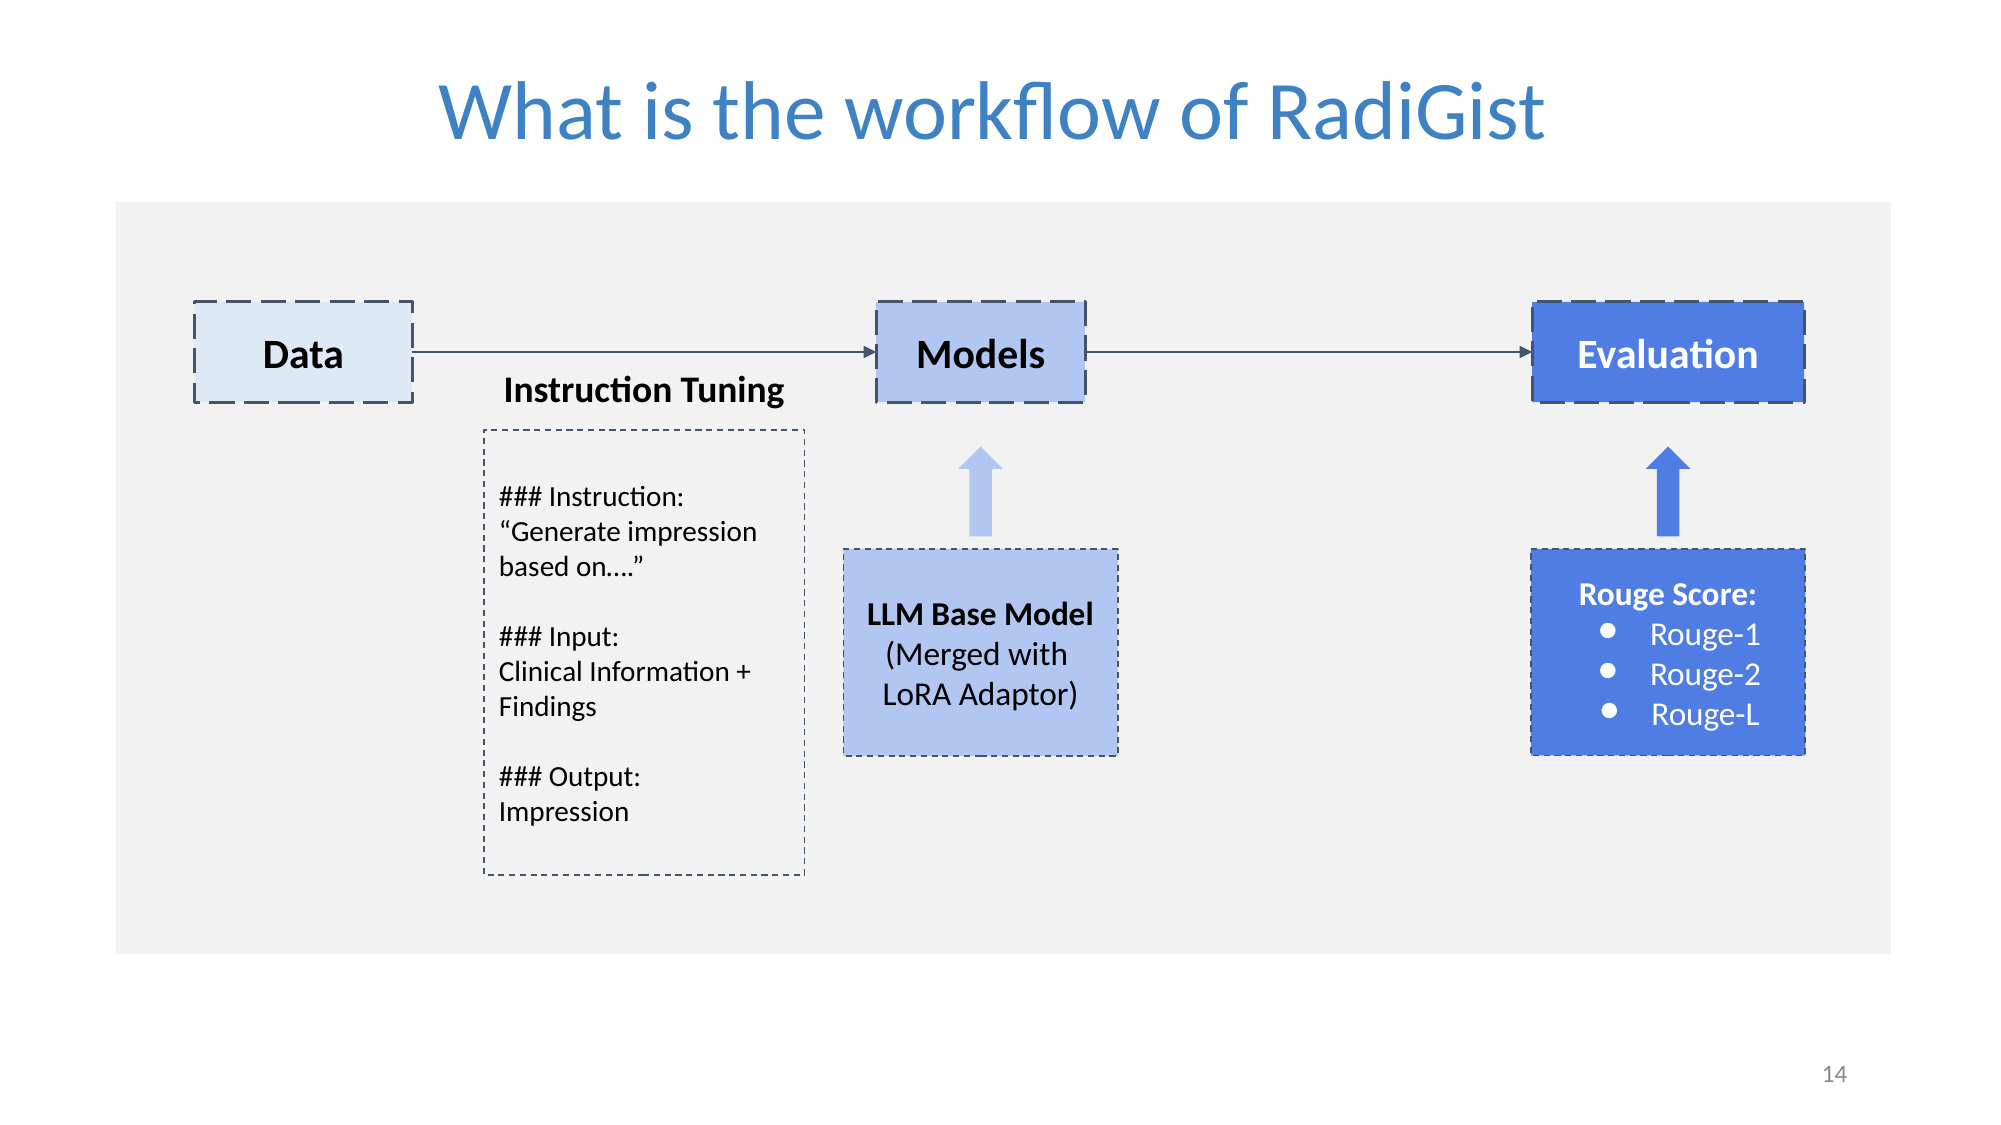

What is the workflow of RadiGist

Data
Models
Evaluation
Instruction Tuning
### Instruction:
“Generate impression based on….”

### Input:
Clinical Information + Findings

### Output:
Impression

LLM Base Model
(Merged with
LoRA Adaptor)
Rouge Score:
Rouge-1
Rouge-2
Rouge-L
14